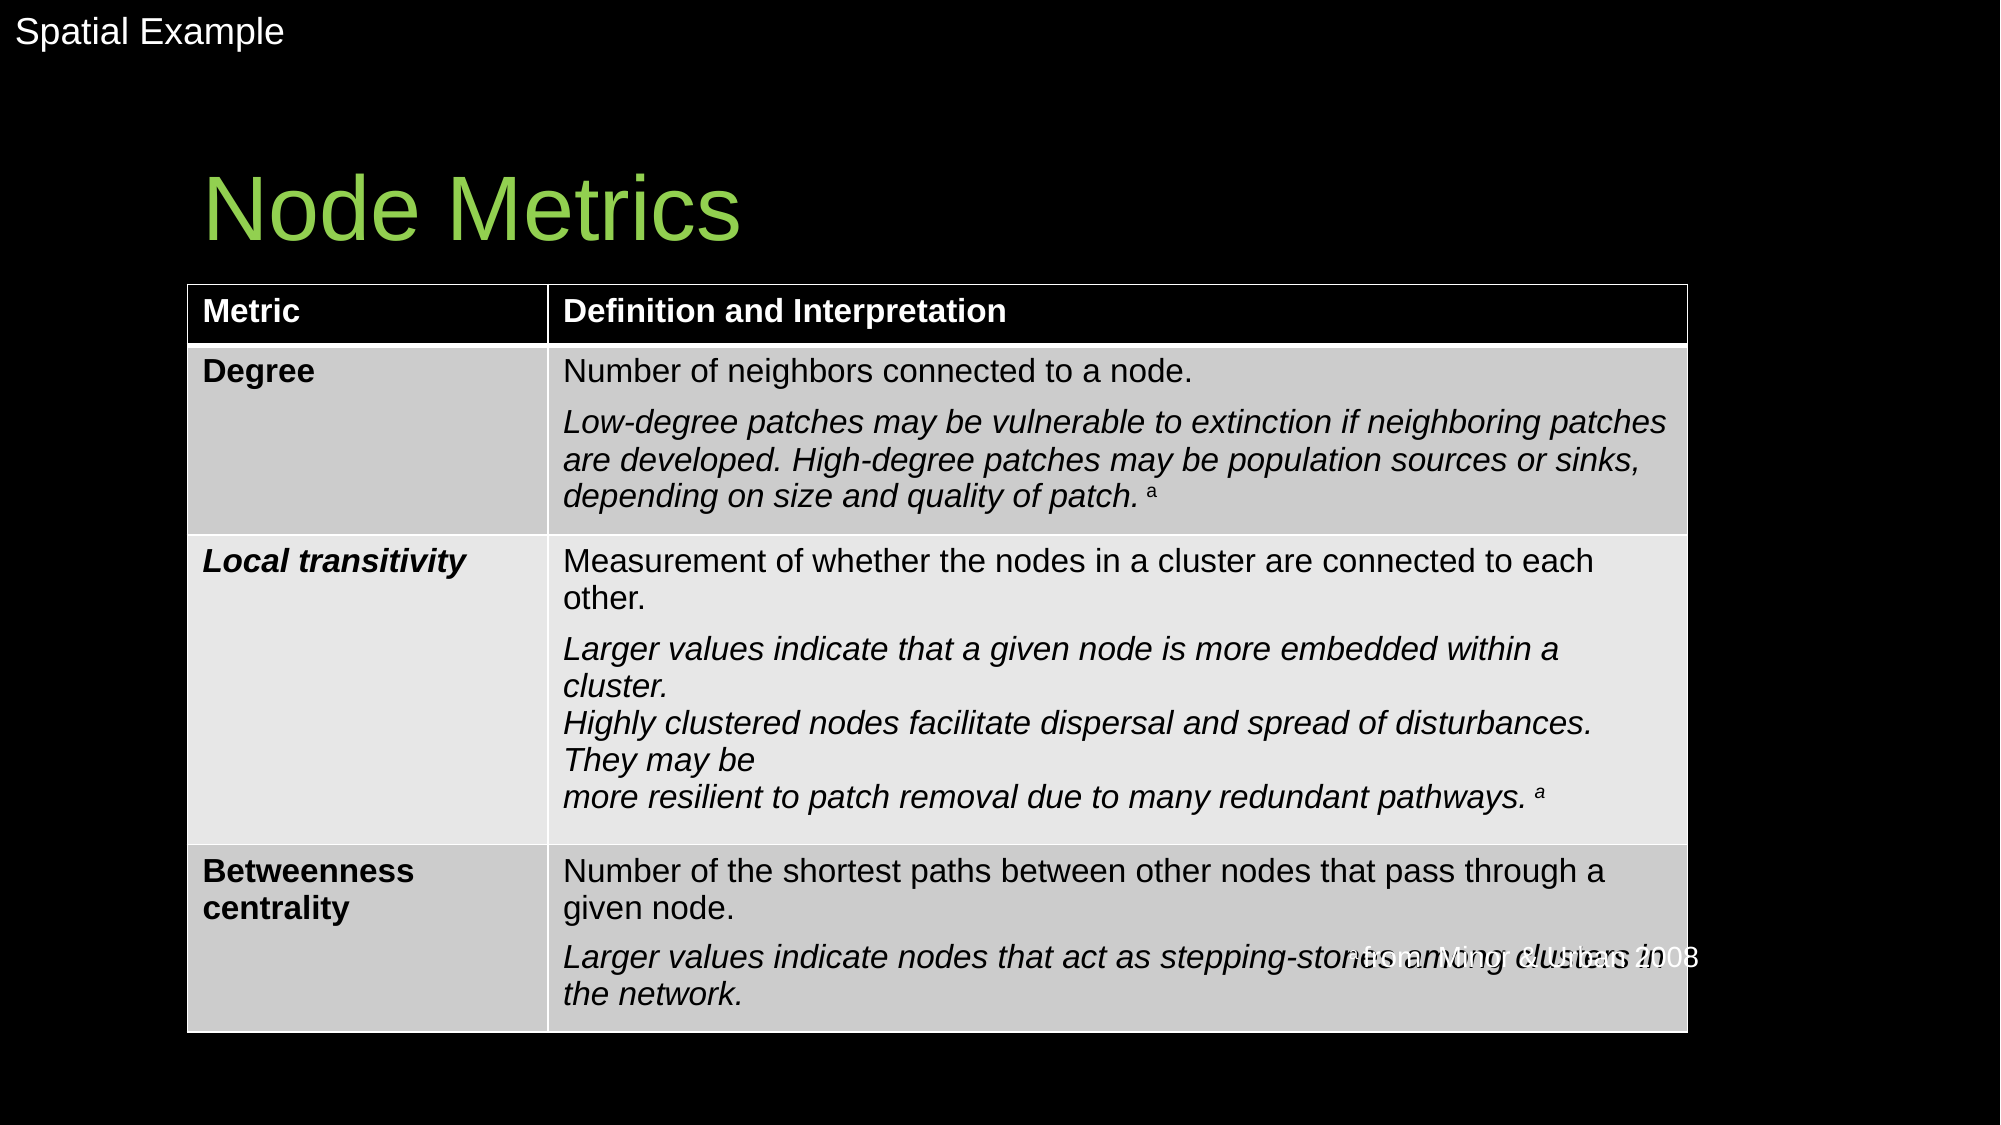

Spatial Example
# Node Metrics
| Metric | Definition and Interpretation |
| --- | --- |
| Degree | Number of neighbors connected to a node. Low-degree patches may be vulnerable to extinction if neighboring patches are developed. High-degree patches may be population sources or sinks, depending on size and quality of patch. a |
| Local transitivity | Measurement of whether the nodes in a cluster are connected to each other. Larger values indicate that a given node is more embedded within a cluster. Highly clustered nodes facilitate dispersal and spread of disturbances. They may be more resilient to patch removal due to many redundant pathways. a |
| Betweenness centrality | Number of the shortest paths between other nodes that pass through a given node. Larger values indicate nodes that act as stepping-stones among clusters in the network. |
a from  Minor & Urban 2008